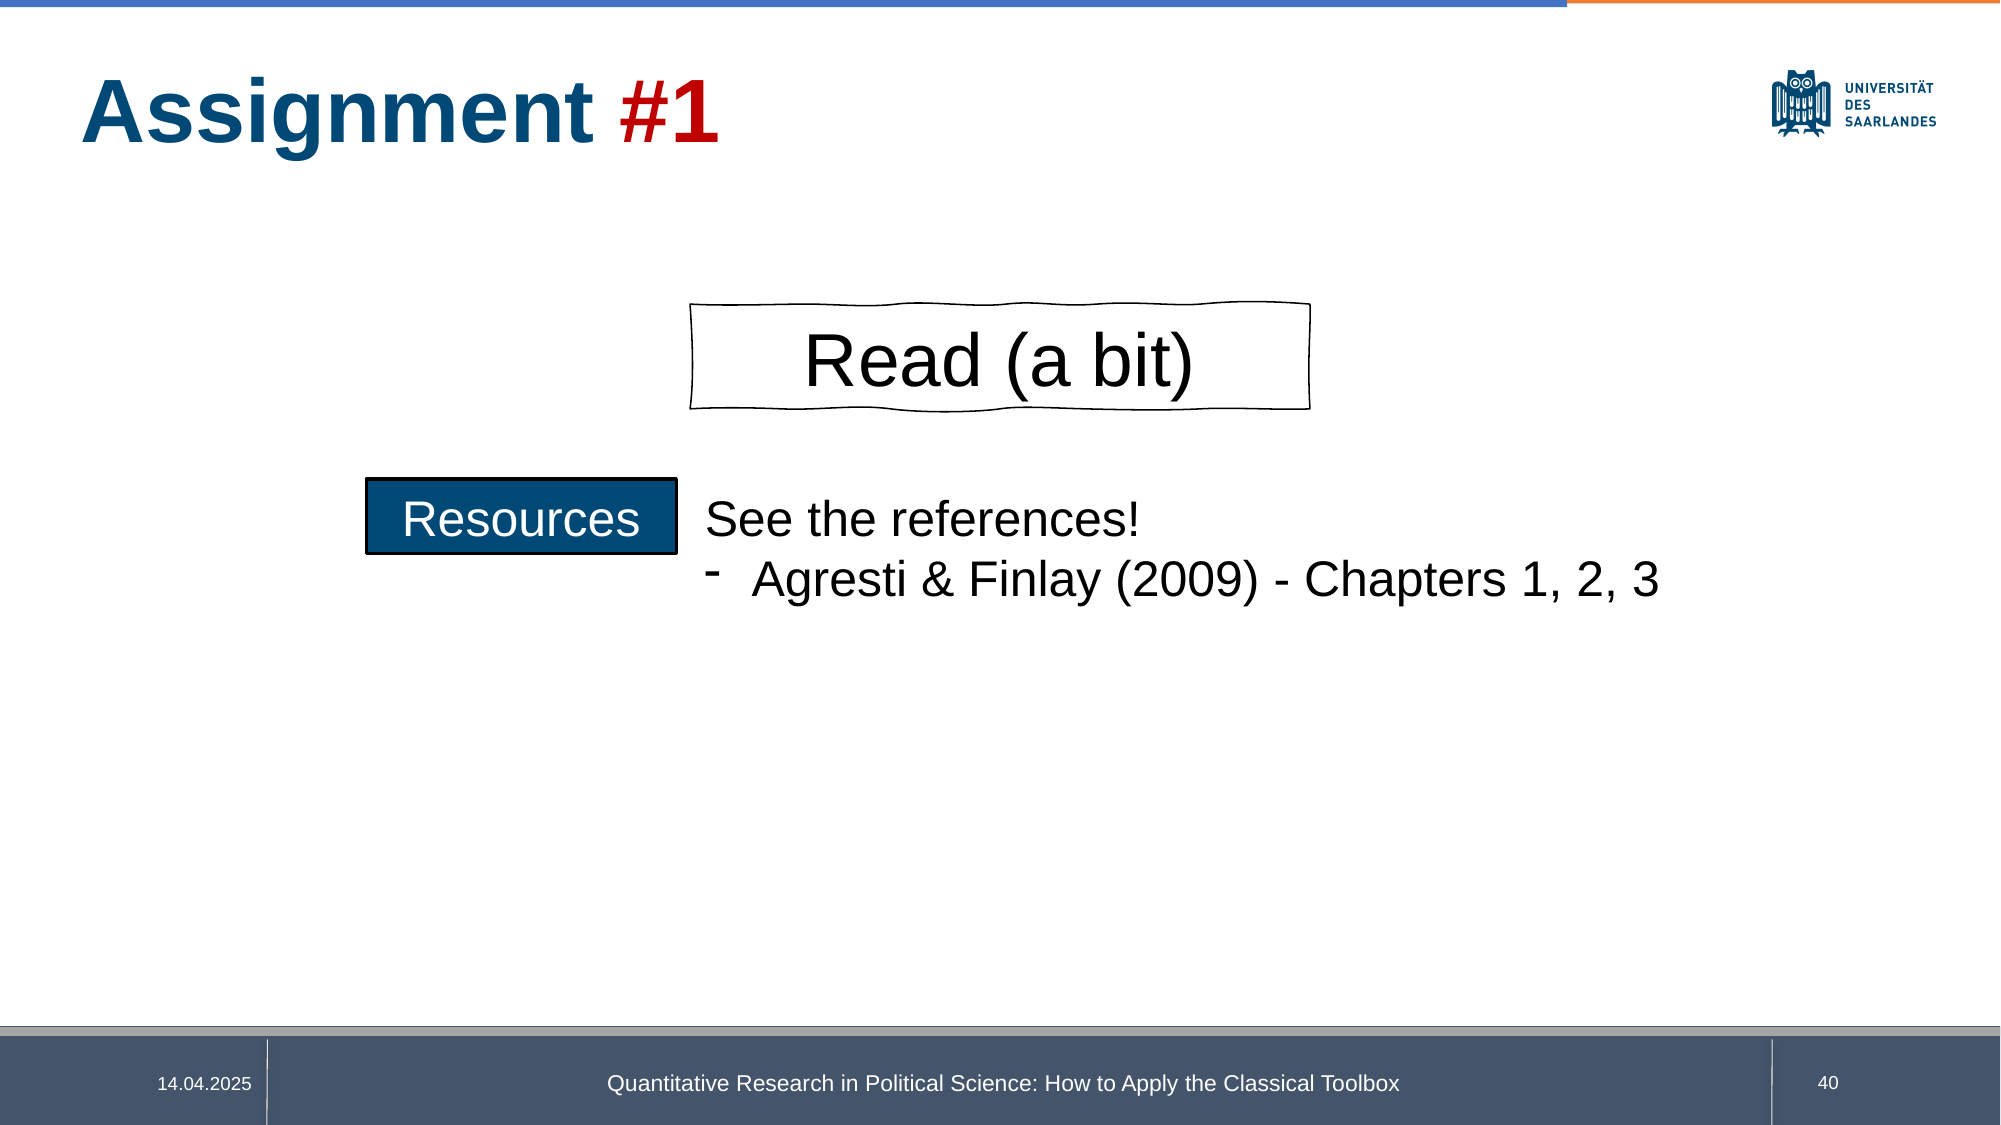

Assignment #1
Read (a bit)
See the references!
Agresti & Finlay (2009) - Chapters 1, 2, 3
Resources
Quantitative Research in Political Science: How to Apply the Classical Toolbox
40
14.04.2025